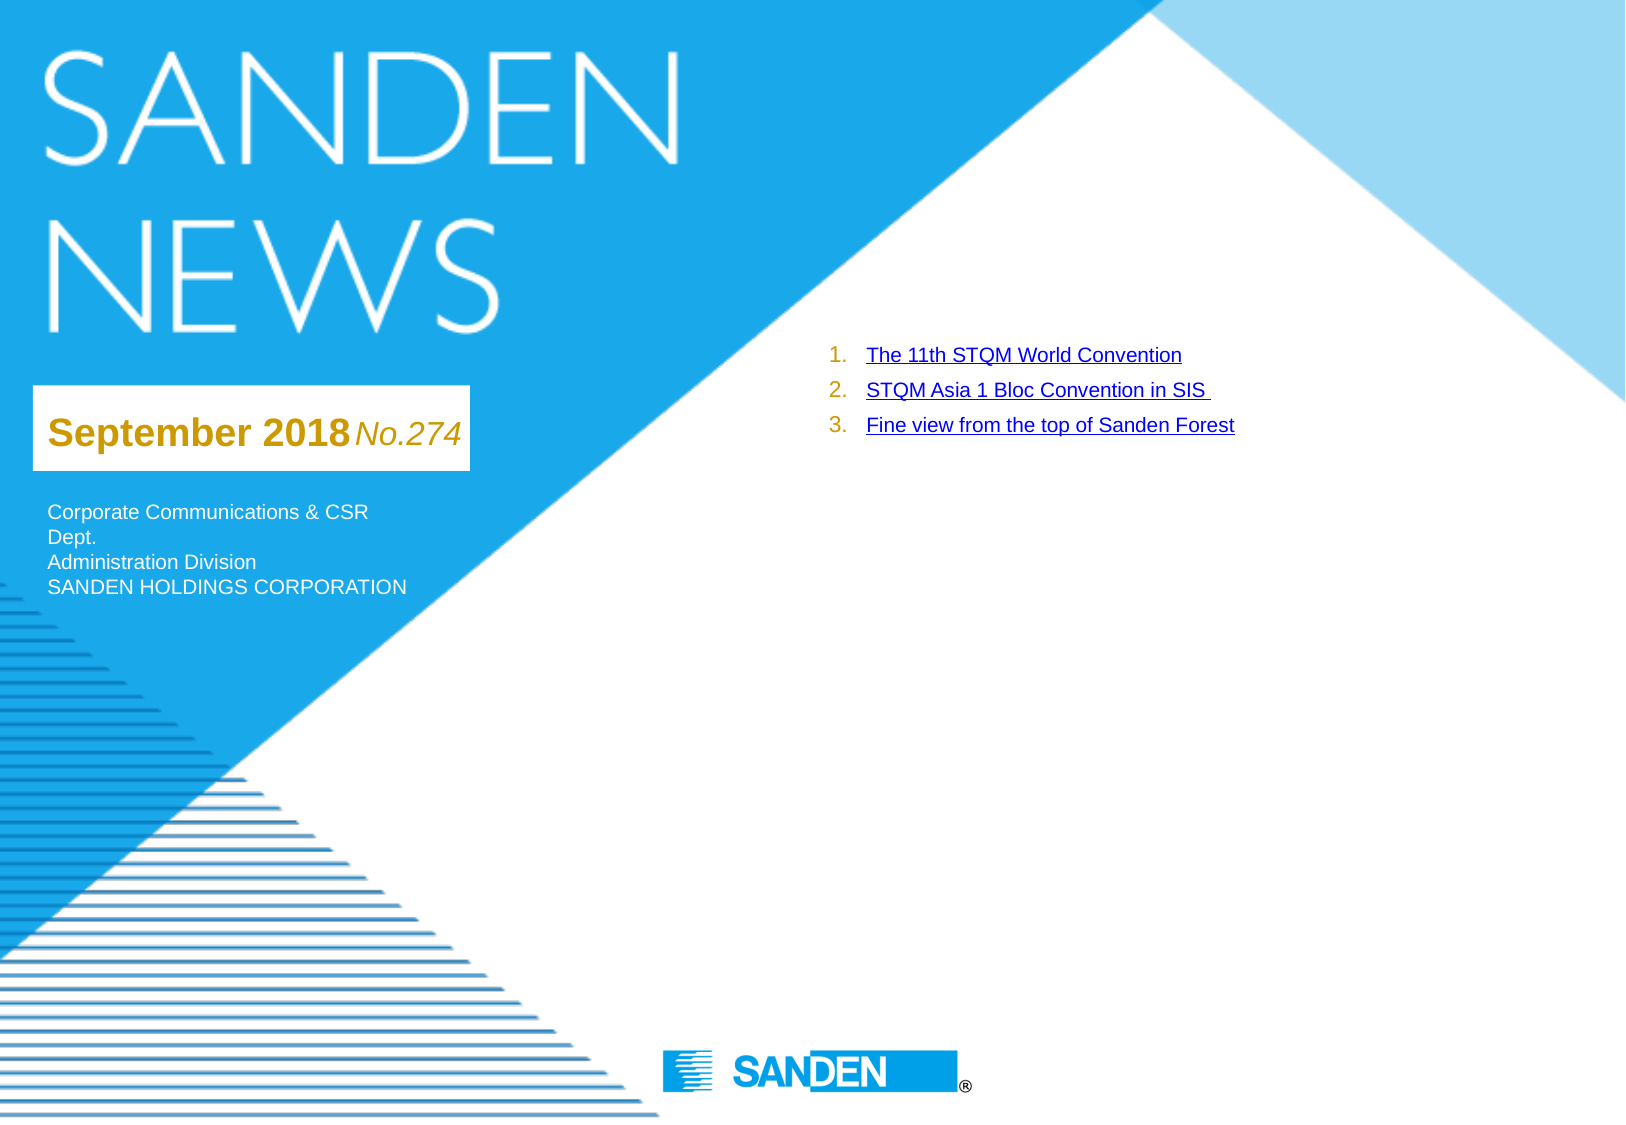

The 11th STQM World Convention
STQM Asia 1 Bloc Convention in SIS
Fine view from the top of Sanden Forest

September 2018
No.274